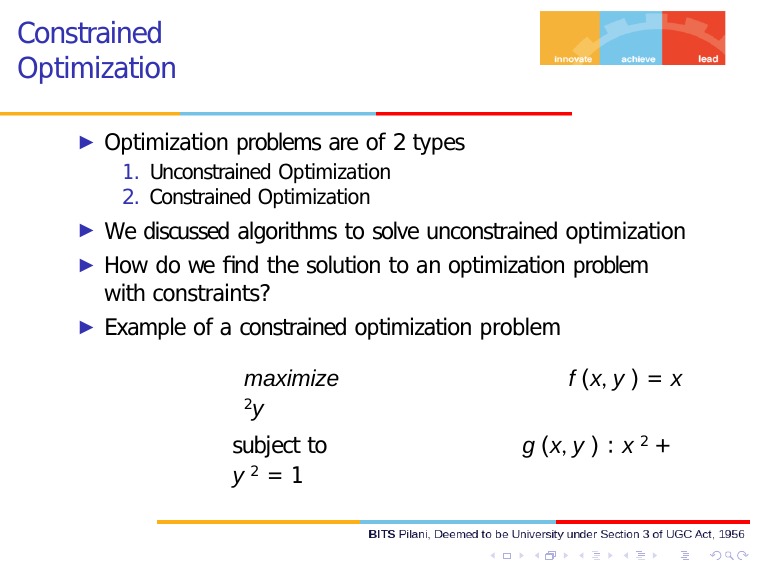

# Constrained Optimization
Optimization problems are of 2 types
Unconstrained Optimization
Constrained Optimization
We discussed algorithms to solve unconstrained optimization
How do we find the solution to an optimization problem with constraints?
Example of a constrained optimization problem
maximize	f (x, y ) = x 2y
subject to	g (x, y ) : x 2 + y 2 = 1